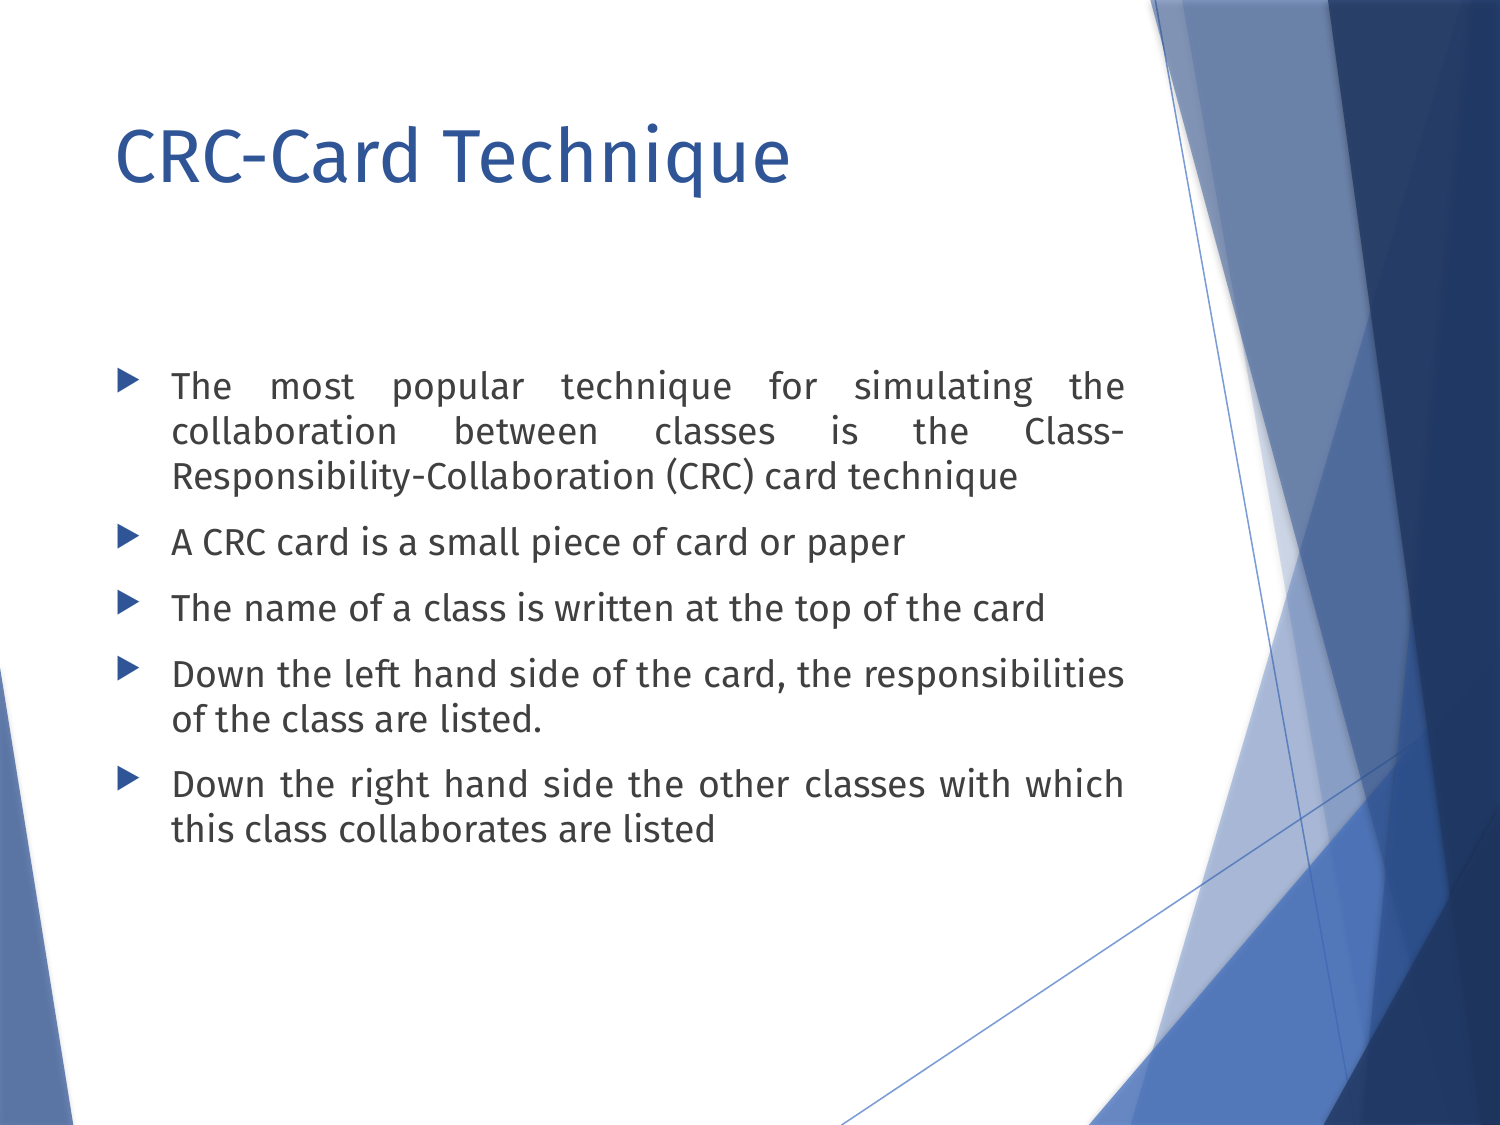

# CRC-Card Technique
The most popular technique for simulating the collaboration between classes is the Class-Responsibility-Collaboration (CRC) card technique
A CRC card is a small piece of card or paper
The name of a class is written at the top of the card
Down the left hand side of the card, the responsibilities of the class are listed.
Down the right hand side the other classes with which this class collaborates are listed